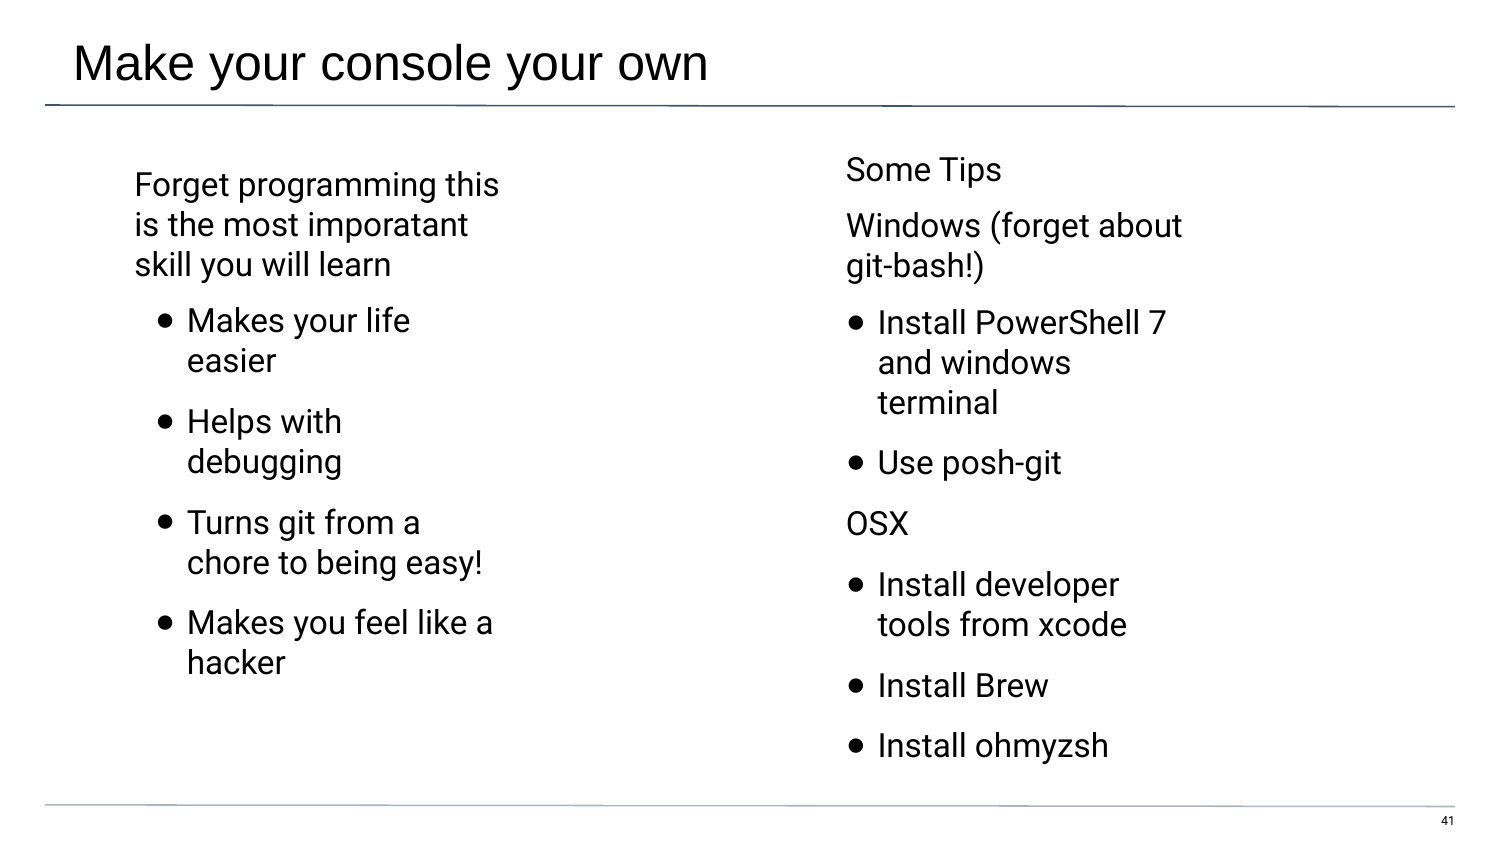

# Make your console your own
Some Tips
Windows (forget about git-bash!)
Install PowerShell 7 and windows terminal
Use posh-git
OSX
Install developer tools from xcode
Install Brew
Install ohmyzsh
Forget programming this is the most imporatant skill you will learn
Makes your life easier
Helps with debugging
Turns git from a chore to being easy!
Makes you feel like a hacker